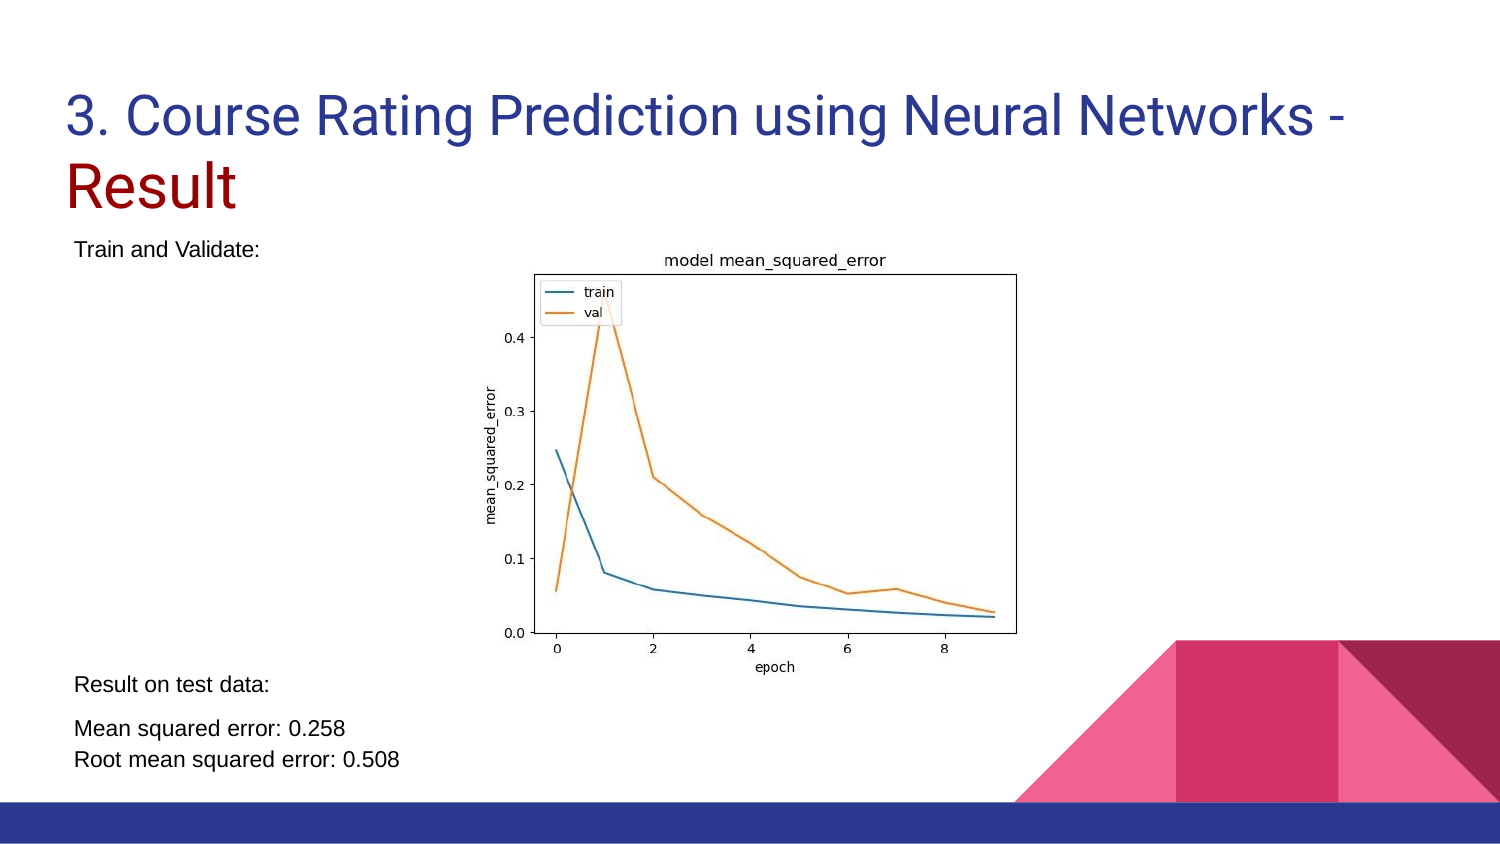

3. Course Rating Prediction using Neural Networks -
Result
Train and Validate:

Result on test data:
Mean squared error: 0.258
Root mean squared error: 0.508